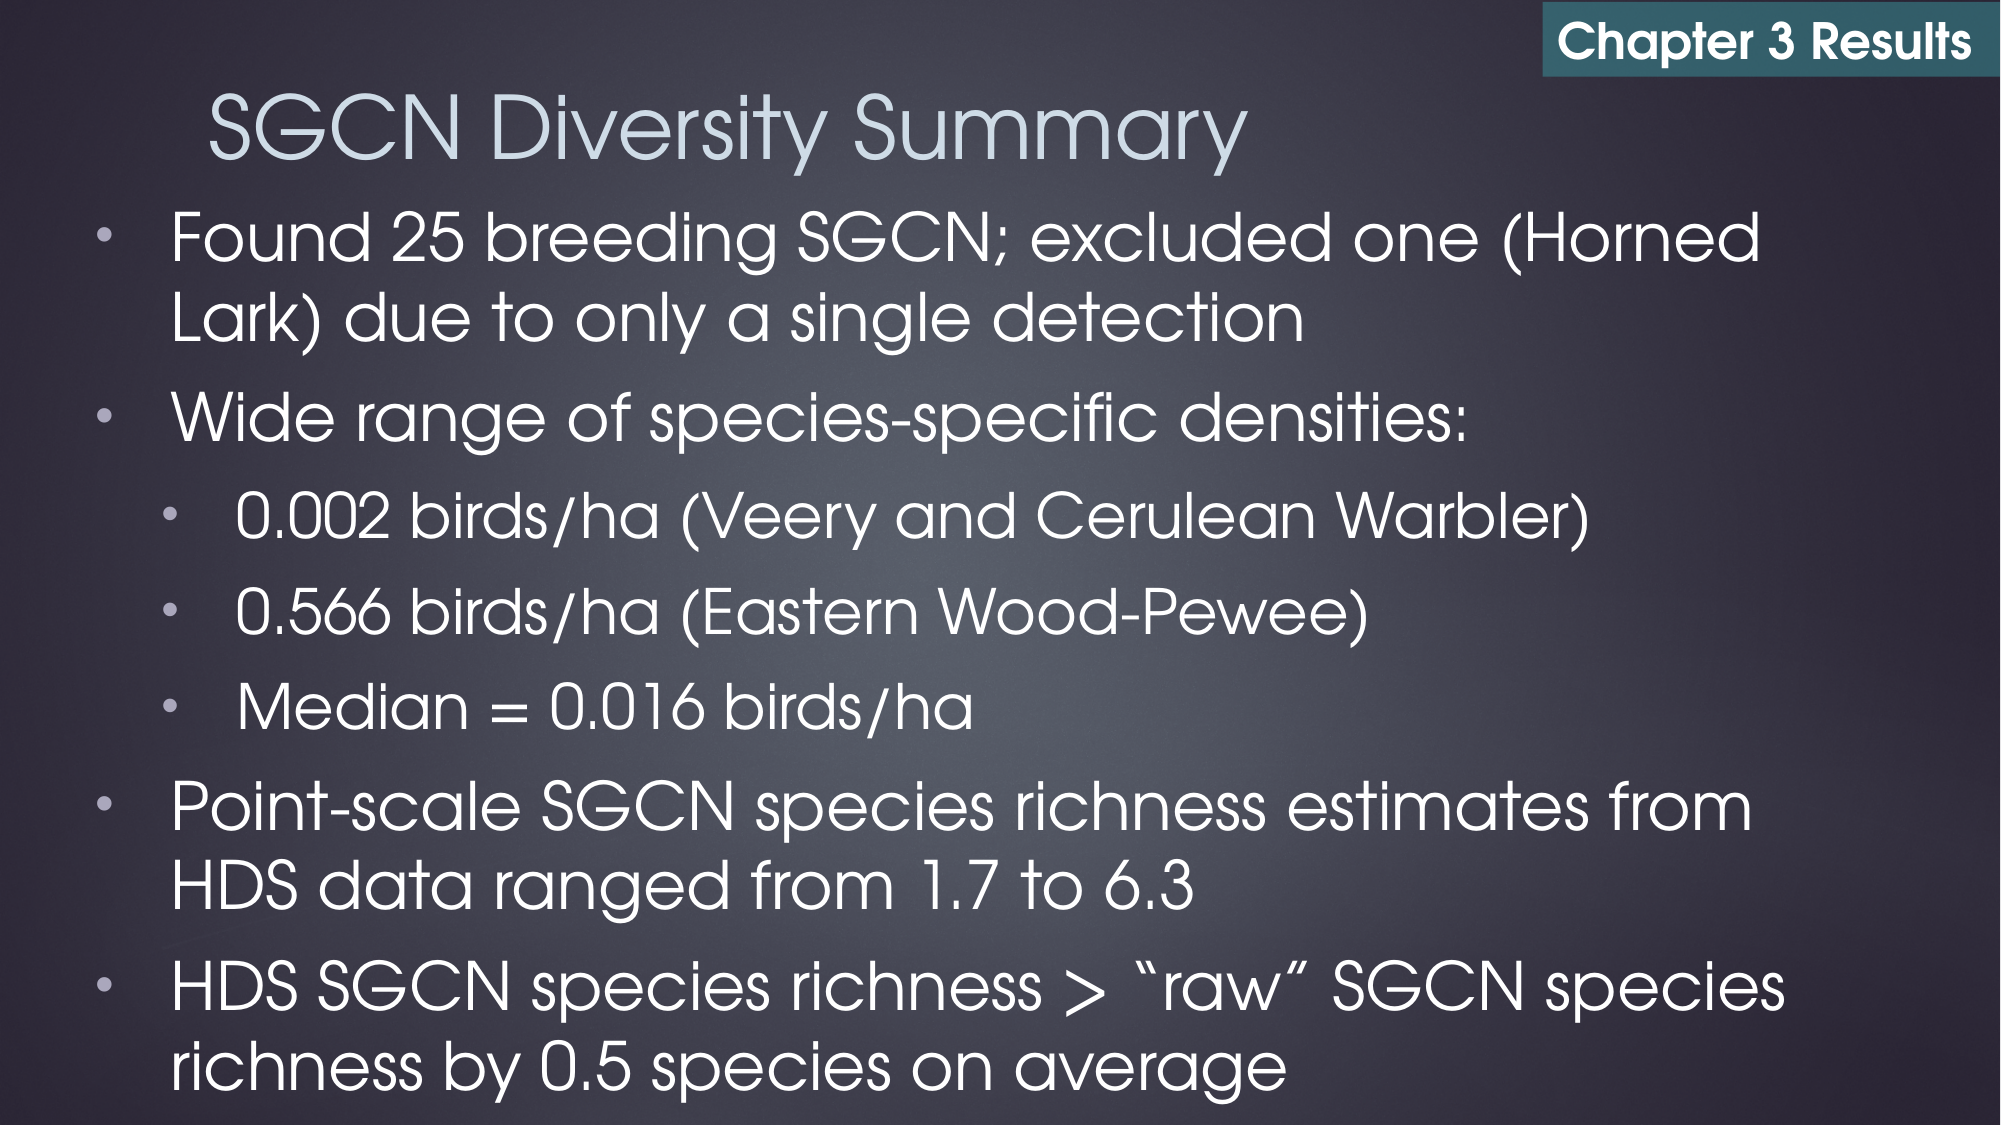

Chapter 3 Results
# SGCN Diversity Summary
Found 25 breeding SGCN; excluded one (Horned Lark) due to only a single detection
Wide range of species-specific densities:
0.002 birds/ha (Veery and Cerulean Warbler)
0.566 birds/ha (Eastern Wood-Pewee)
Median = 0.016 birds/ha
Point-scale SGCN species richness estimates from HDS data ranged from 1.7 to 6.3
HDS SGCN species richness > “raw” SGCN species richness by 0.5 species on average